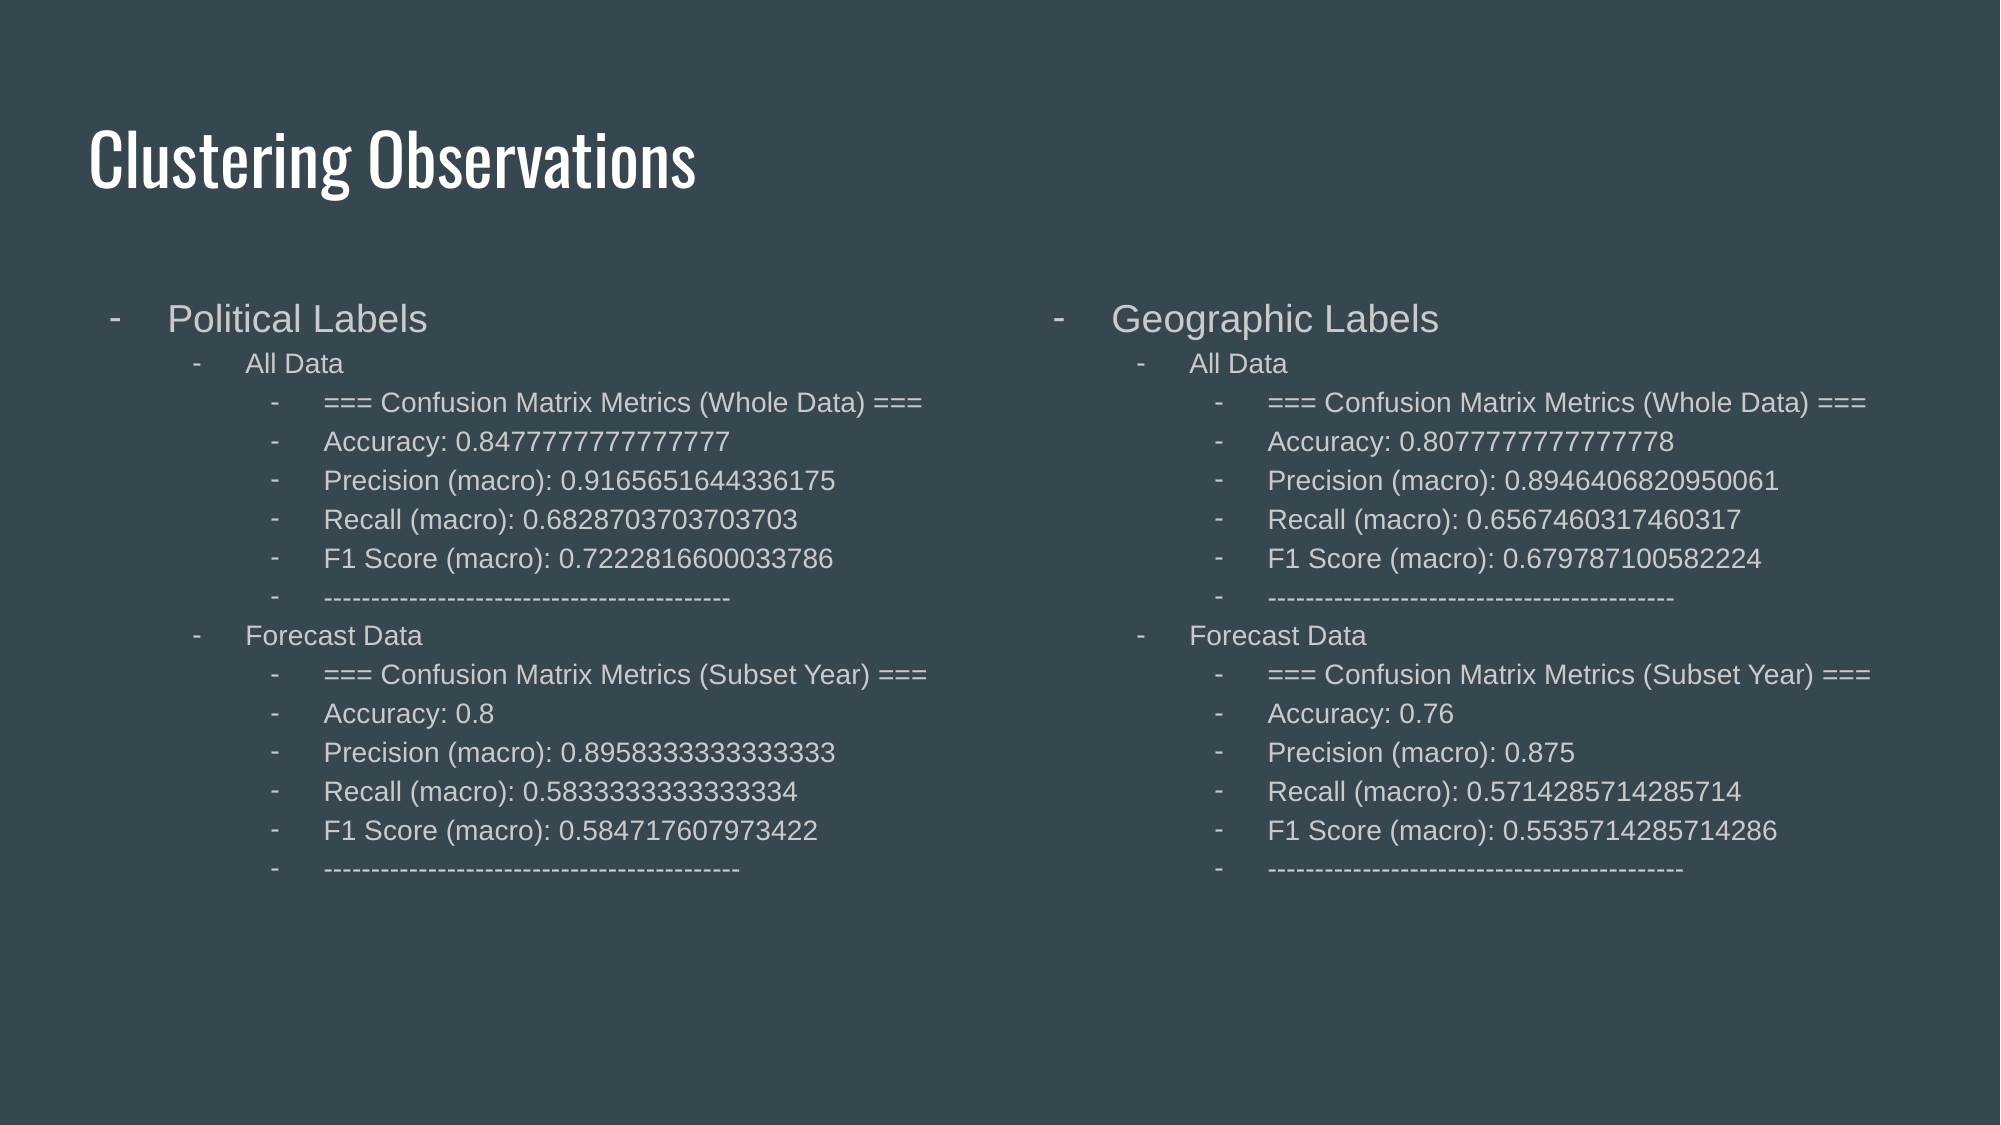

# Clustering Observations
Political Labels
All Data
=== Confusion Matrix Metrics (Whole Data) ===
Accuracy: 0.8477777777777777
Precision (macro): 0.9165651644336175
Recall (macro): 0.6828703703703703
F1 Score (macro): 0.7222816600033786
-------------------------------------------
Forecast Data
=== Confusion Matrix Metrics (Subset Year) ===
Accuracy: 0.8
Precision (macro): 0.8958333333333333
Recall (macro): 0.5833333333333334
F1 Score (macro): 0.584717607973422
--------------------------------------------
Geographic Labels
All Data
=== Confusion Matrix Metrics (Whole Data) ===
Accuracy: 0.8077777777777778
Precision (macro): 0.8946406820950061
Recall (macro): 0.6567460317460317
F1 Score (macro): 0.679787100582224
-------------------------------------------
Forecast Data
=== Confusion Matrix Metrics (Subset Year) ===
Accuracy: 0.76
Precision (macro): 0.875
Recall (macro): 0.5714285714285714
F1 Score (macro): 0.5535714285714286
--------------------------------------------